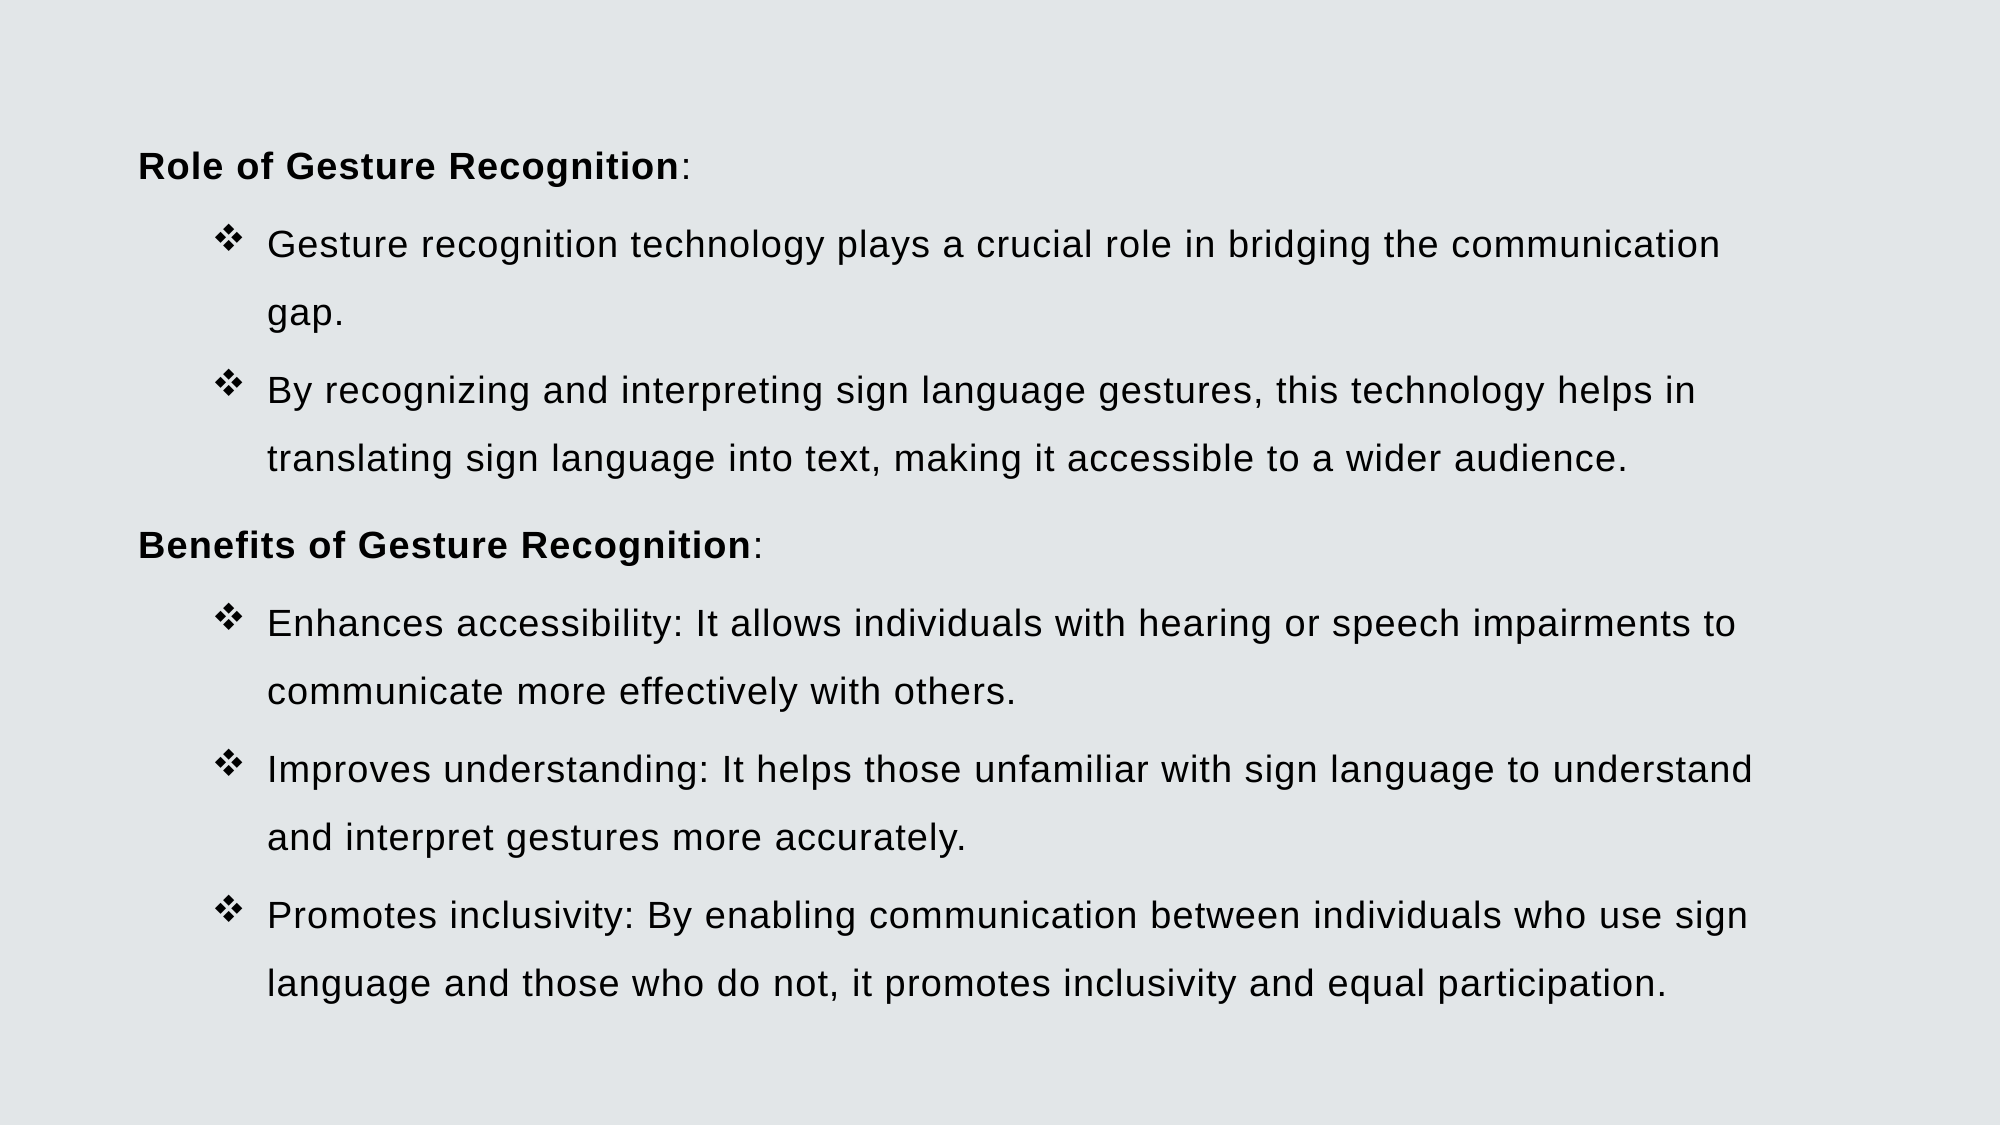

Role of Gesture Recognition:
Gesture recognition technology plays a crucial role in bridging the communication gap.
By recognizing and interpreting sign language gestures, this technology helps in translating sign language into text, making it accessible to a wider audience.
Benefits of Gesture Recognition:
Enhances accessibility: It allows individuals with hearing or speech impairments to communicate more effectively with others.
Improves understanding: It helps those unfamiliar with sign language to understand and interpret gestures more accurately.
Promotes inclusivity: By enabling communication between individuals who use sign language and those who do not, it promotes inclusivity and equal participation.